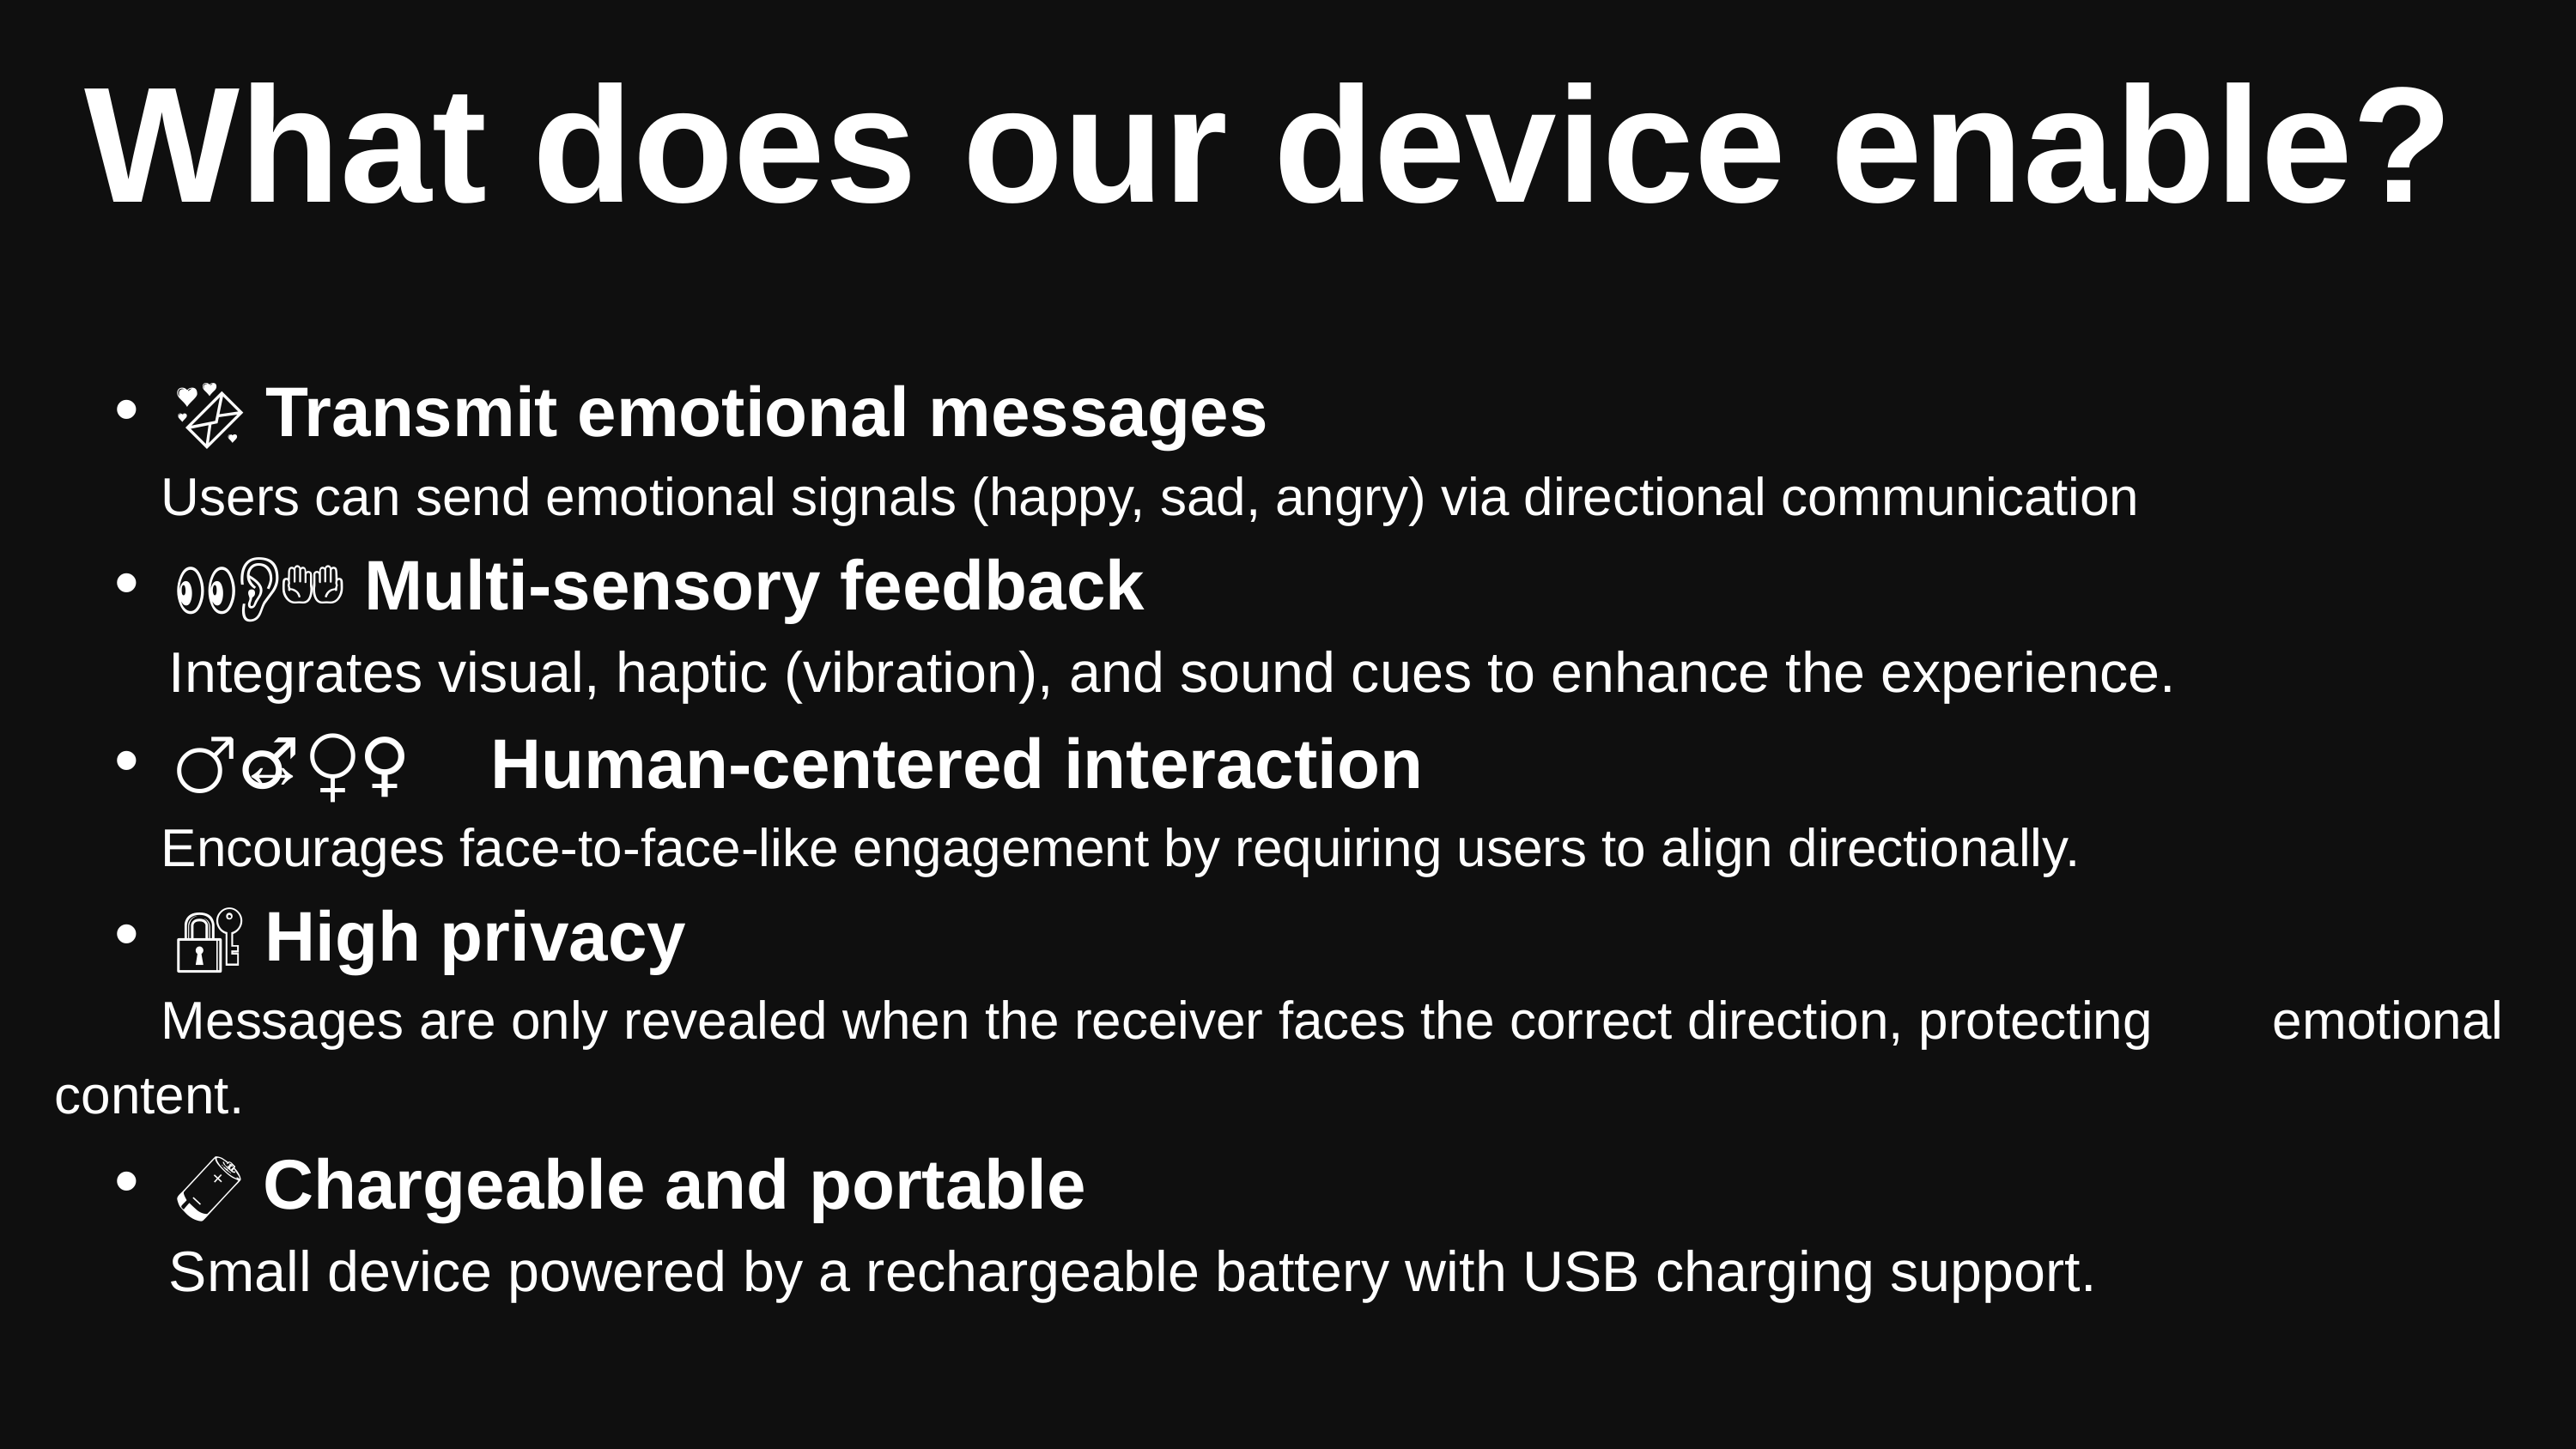

What does our device enable?
💌 Transmit emotional messages
  Users can send emotional signals (happy, sad, angry) via directional communication
👀👂🤲 Multi-sensory feedback
  Integrates visual, haptic (vibration), and sound cues to enhance the experience.
🧍‍♂️↔️🧍‍♀️ Human-centered interaction
  Encourages face-to-face-like engagement by requiring users to align directionally.
🔐 High privacy
  Messages are only revealed when the receiver faces the correct direction, protecting        emotional content.
🔋 Chargeable and portable
  Small device powered by a rechargeable battery with USB charging support.